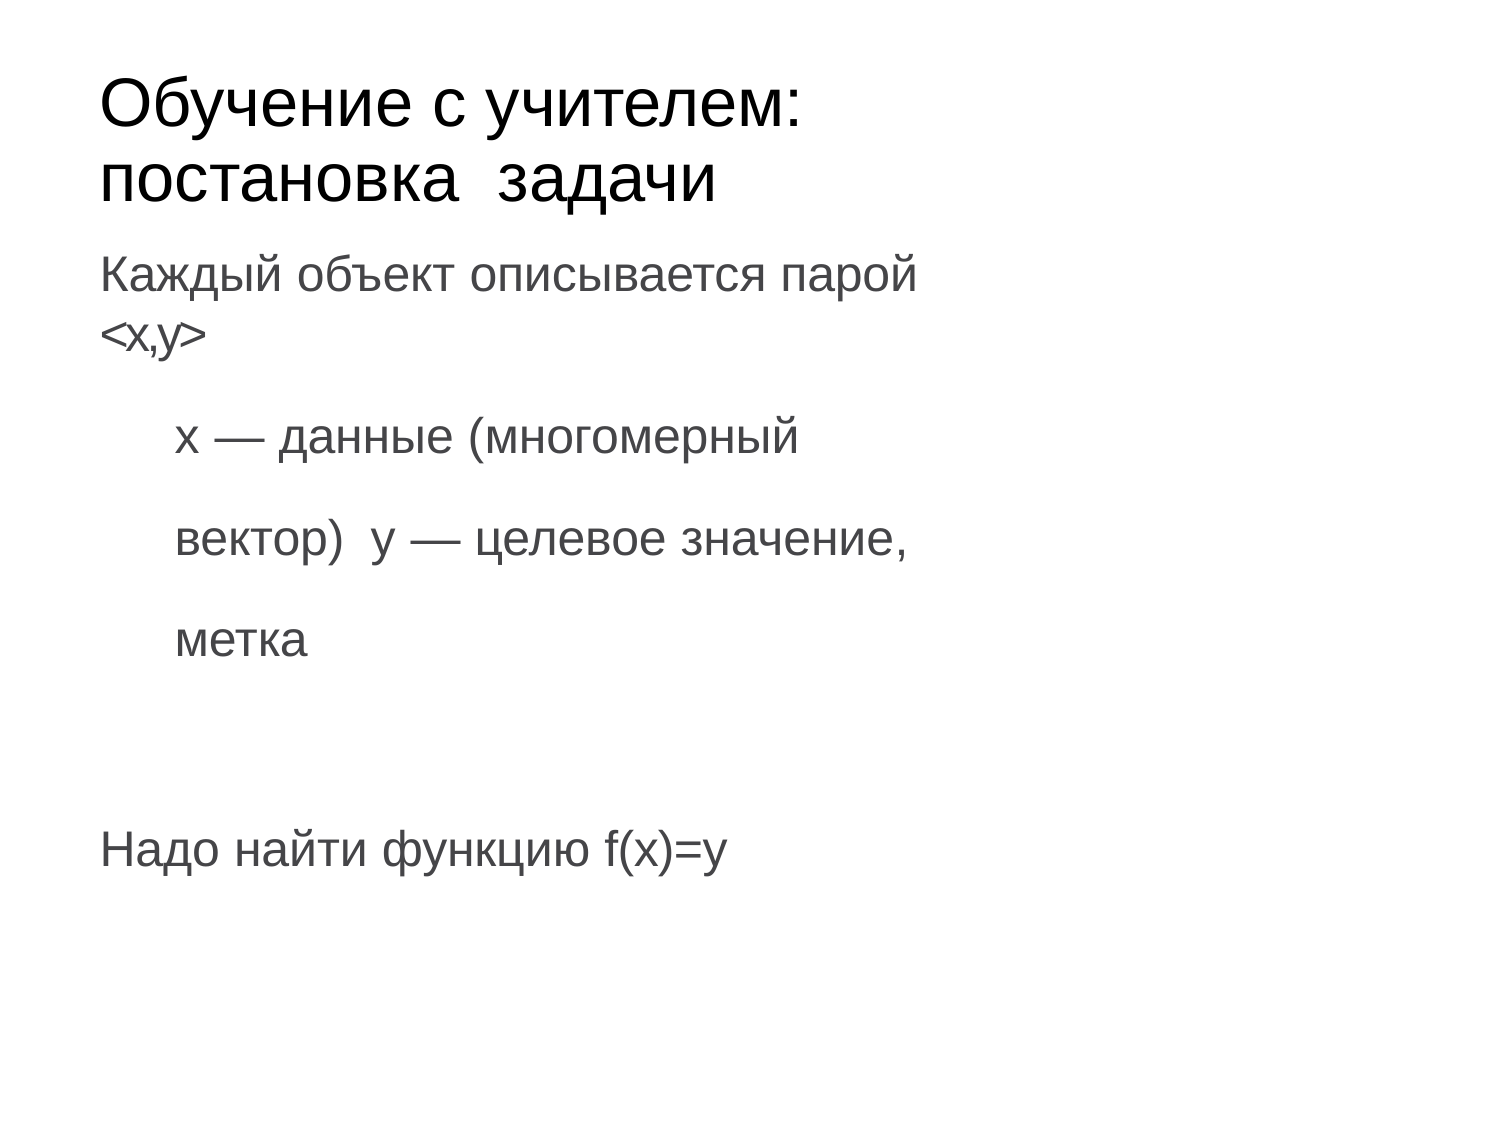

# Обучение с учителем: постановка  задачи
Каждый объект описывается парой <x,y>
x — данные (многомерный вектор)  y — целевое значение, метка

Надо найти функцию f(x)=y